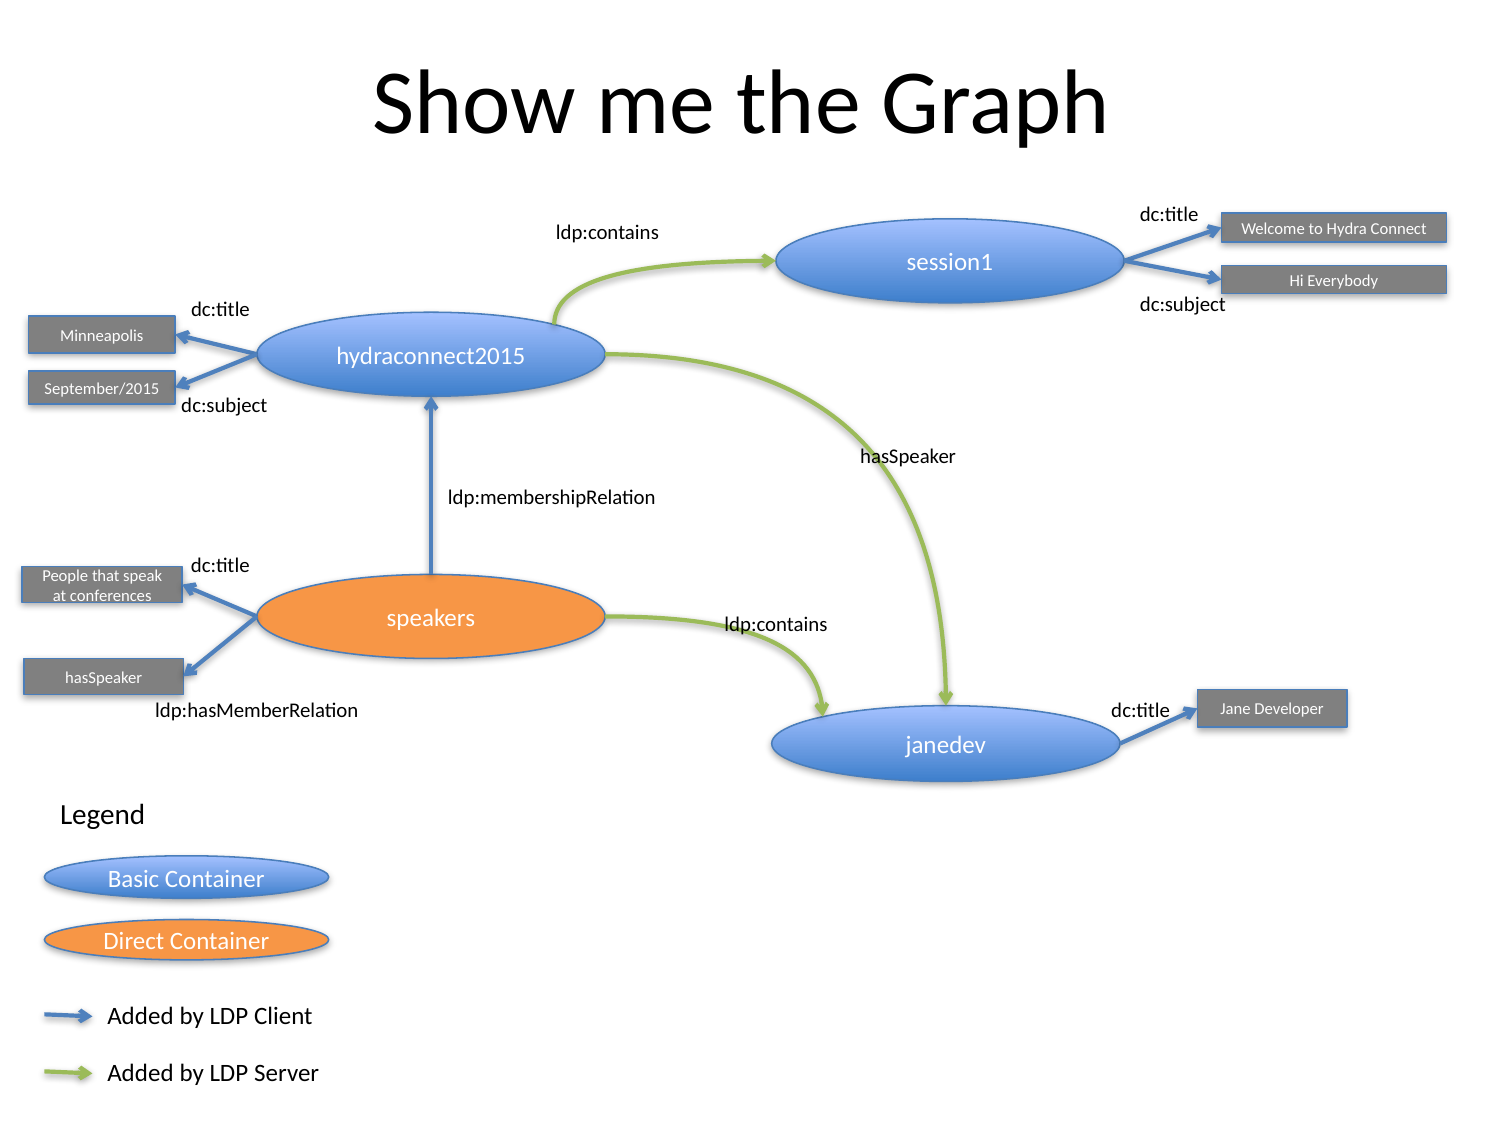

# Show me the Graph
dc:title
ldp:contains
Welcome to Hydra Connect
session1
Hi Everybody
dc:subject
dc:title
hydraconnect2015
Minneapolis
September/2015
dc:subject
hasSpeaker
ldp:membershipRelation
dc:title
People that speak at conferences
speakers
ldp:contains
hasSpeaker
ldp:hasMemberRelation
dc:title
Jane Developer
janedev
Legend
Basic Container
Direct Container
Added by LDP Client
Added by LDP Server